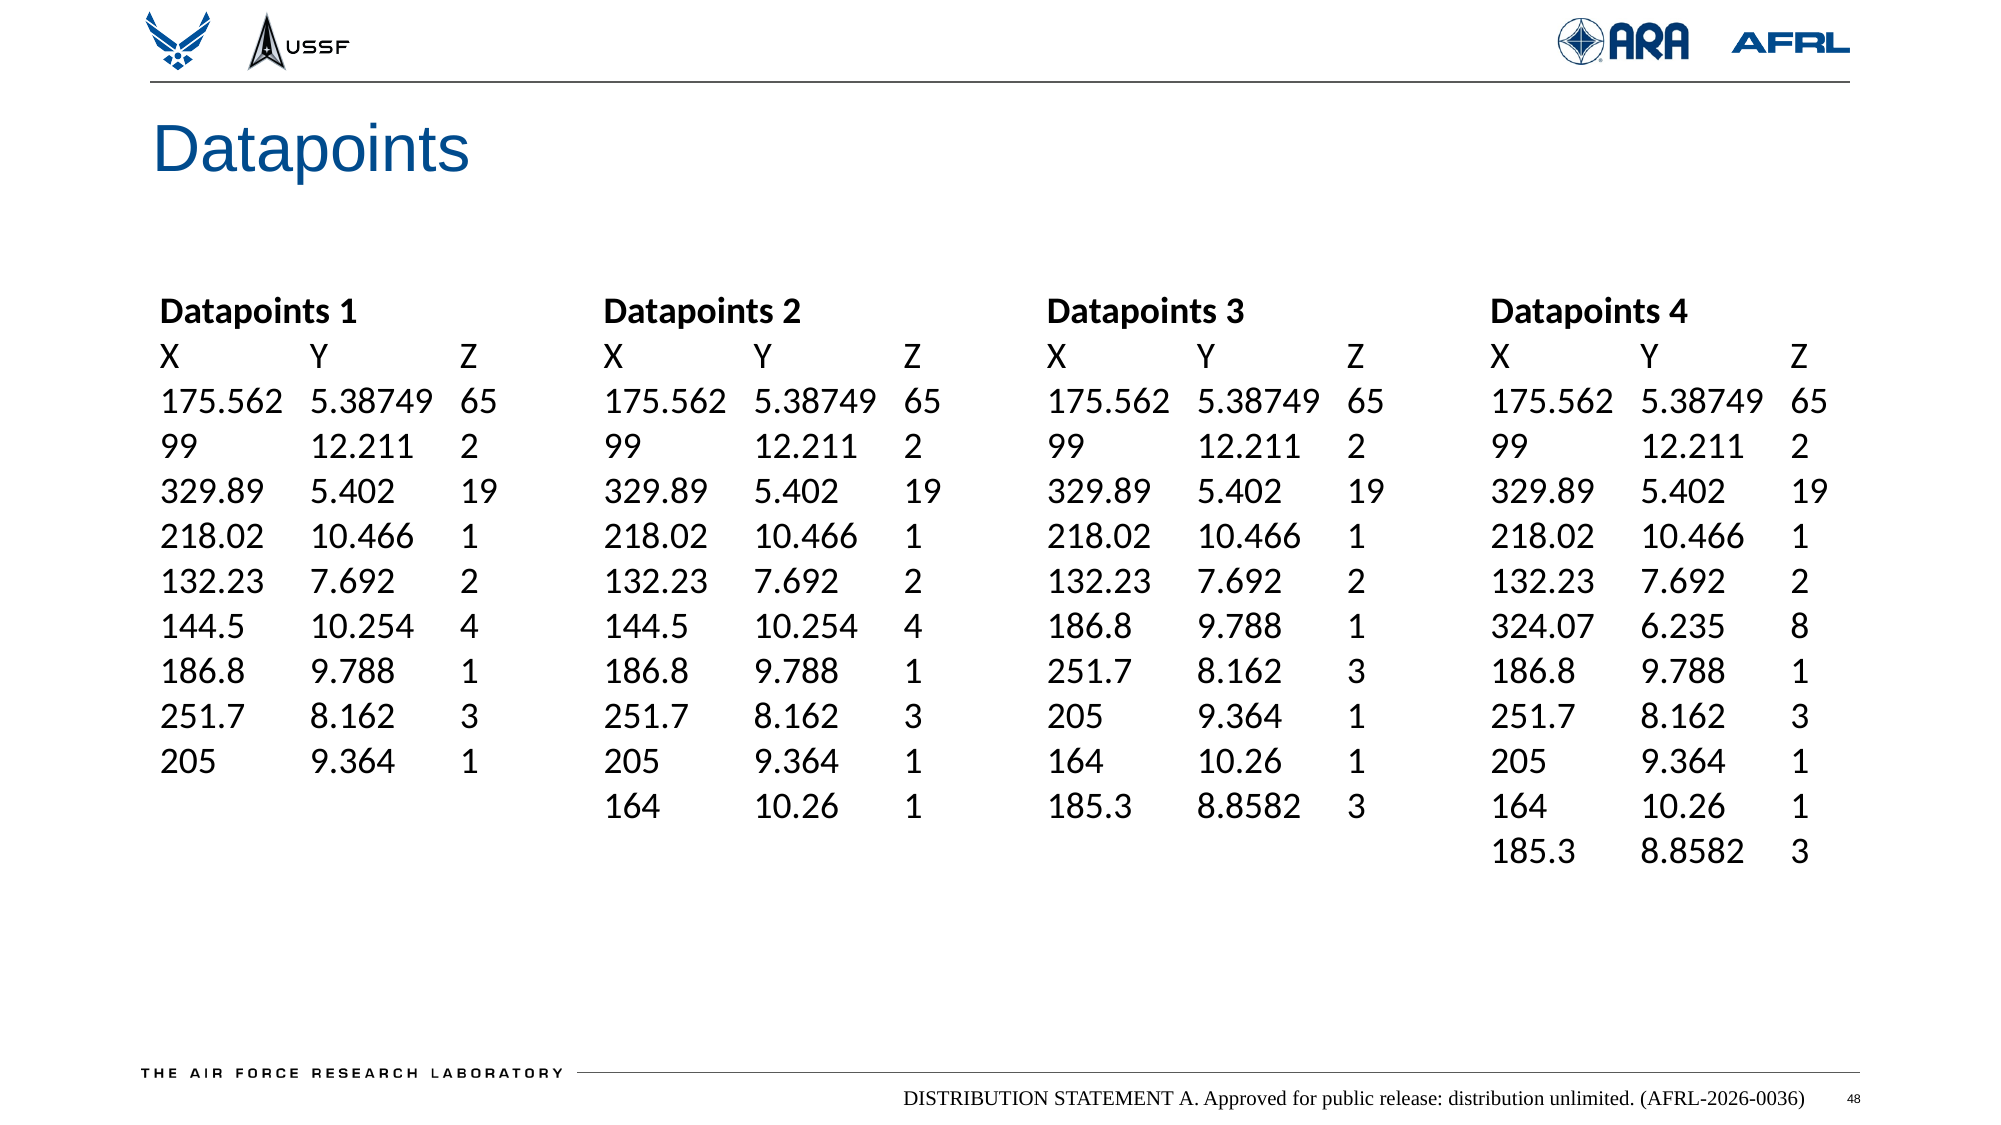

# Datapoints
Datapoints 1
X	Y	Z
175.562	5.38749	65
99	12.211	2
329.89	5.402	19
218.02	10.466	1
132.23	7.692	2
144.5	10.254	4
186.8	9.788	1
251.7	8.162	3
205	9.364	1
Datapoints 2
X	Y	Z
175.562	5.38749	65
99	12.211	2
329.89	5.402	19
218.02	10.466	1
132.23	7.692	2
144.5	10.254	4
186.8	9.788	1
251.7	8.162	3
205	9.364	1
164	10.26	1
Datapoints 3
X	Y	Z
175.562	5.38749	65
99	12.211	2
329.89	5.402	19
218.02	10.466	1
132.23	7.692	2
186.8	9.788	1
251.7	8.162	3
205	9.364	1
164	10.26	1
185.3	8.8582	3
Datapoints 4
X	Y	Z
175.562	5.38749	65
99	12.211	2
329.89	5.402	19
218.02	10.466	1
132.23	7.692	2
324.07	6.235	8
186.8	9.788	1
251.7	8.162	3
205	9.364	1
164	10.26	1
185.3	8.8582	3